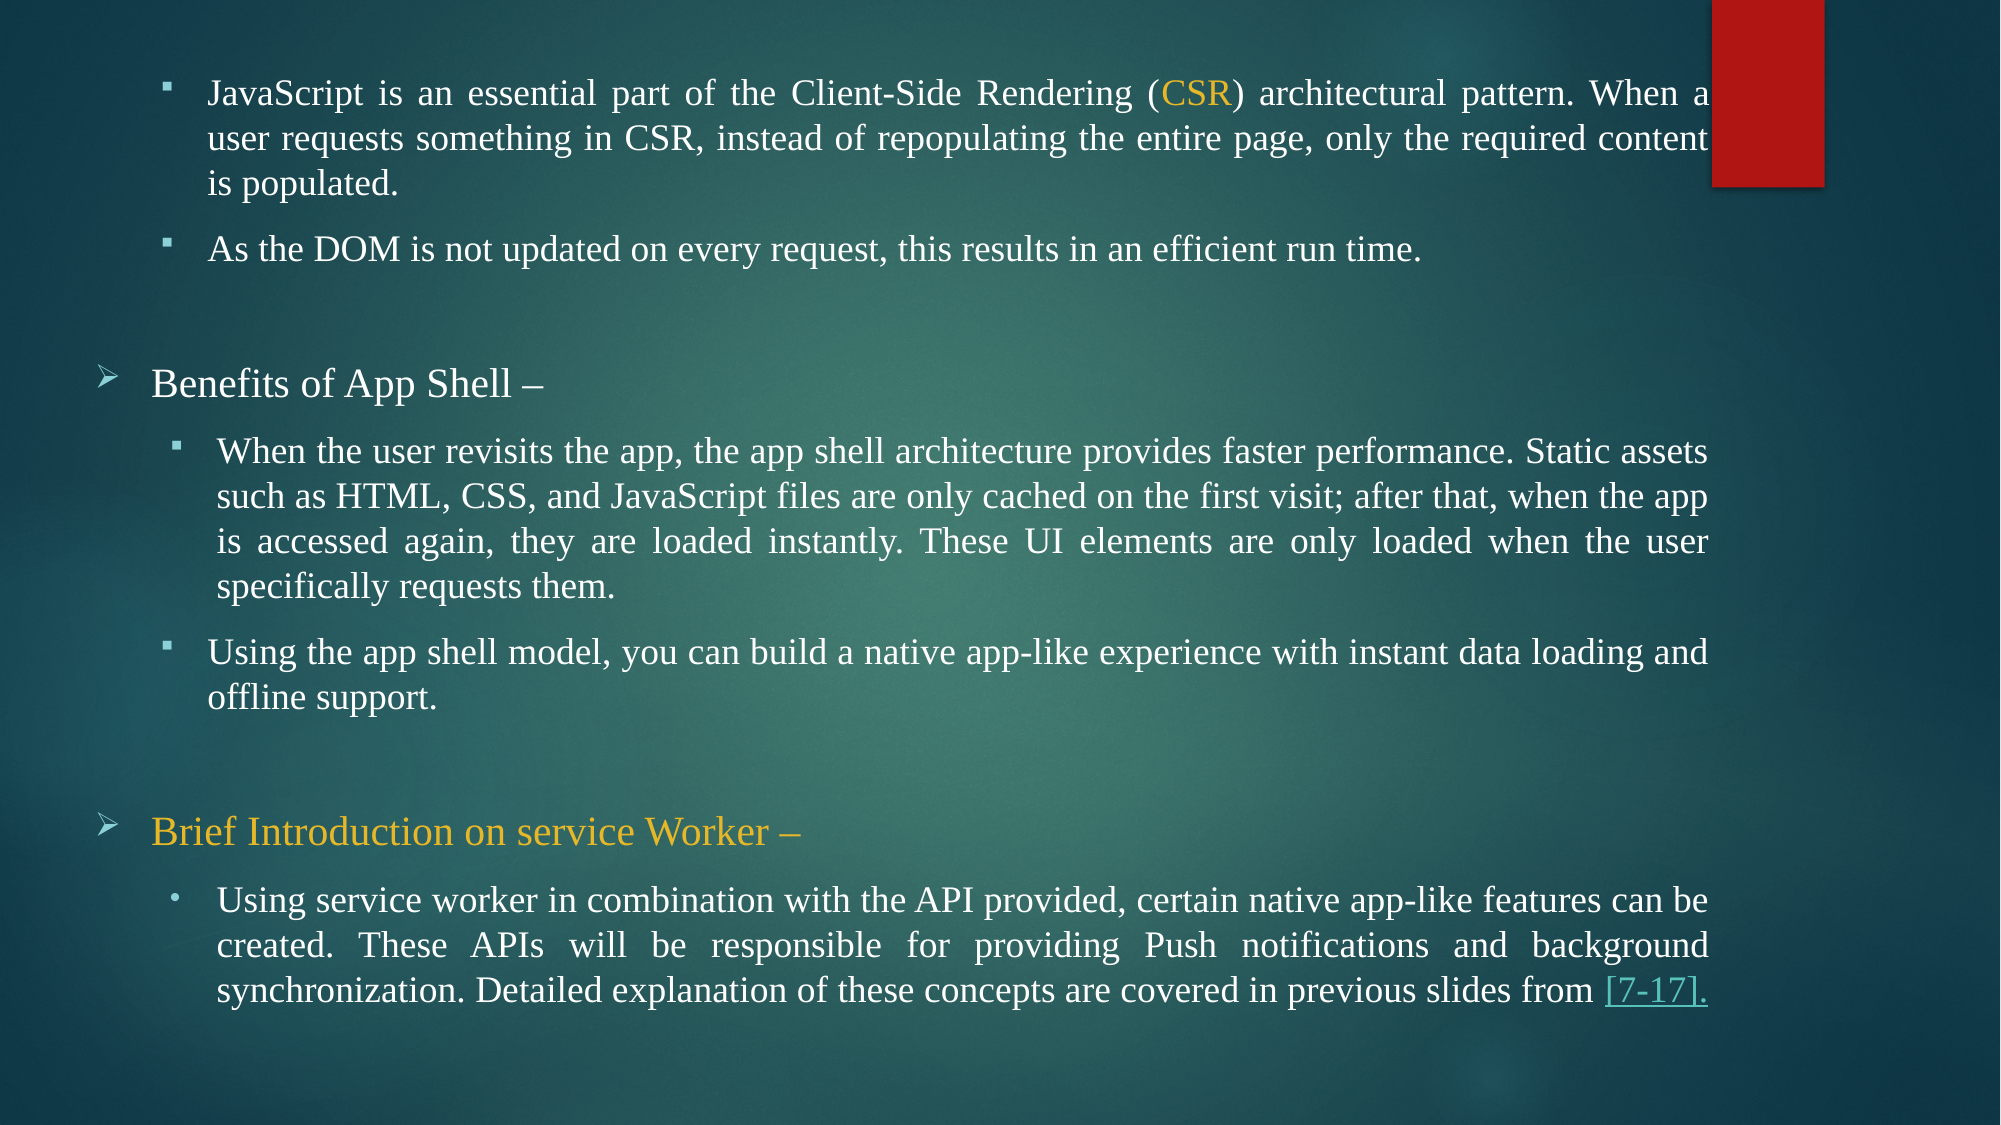

JavaScript is an essential part of the Client-Side Rendering (CSR) architectural pattern. When a user requests something in CSR, instead of repopulating the entire page, only the required content is populated.
As the DOM is not updated on every request, this results in an efficient run time.

Benefits of App Shell –
When the user revisits the app, the app shell architecture provides faster performance. Static assets such as HTML, CSS, and JavaScript files are only cached on the first visit; after that, when the app is accessed again, they are loaded instantly. These UI elements are only loaded when the user specifically requests them.
Using the app shell model, you can build a native app-like experience with instant data loading and offline support.

Brief Introduction on service Worker –
Using service worker in combination with the API provided, certain native app-like features can be created. These APIs will be responsible for providing Push notifications and background synchronization. Detailed explanation of these concepts are covered in previous slides from [7-17].